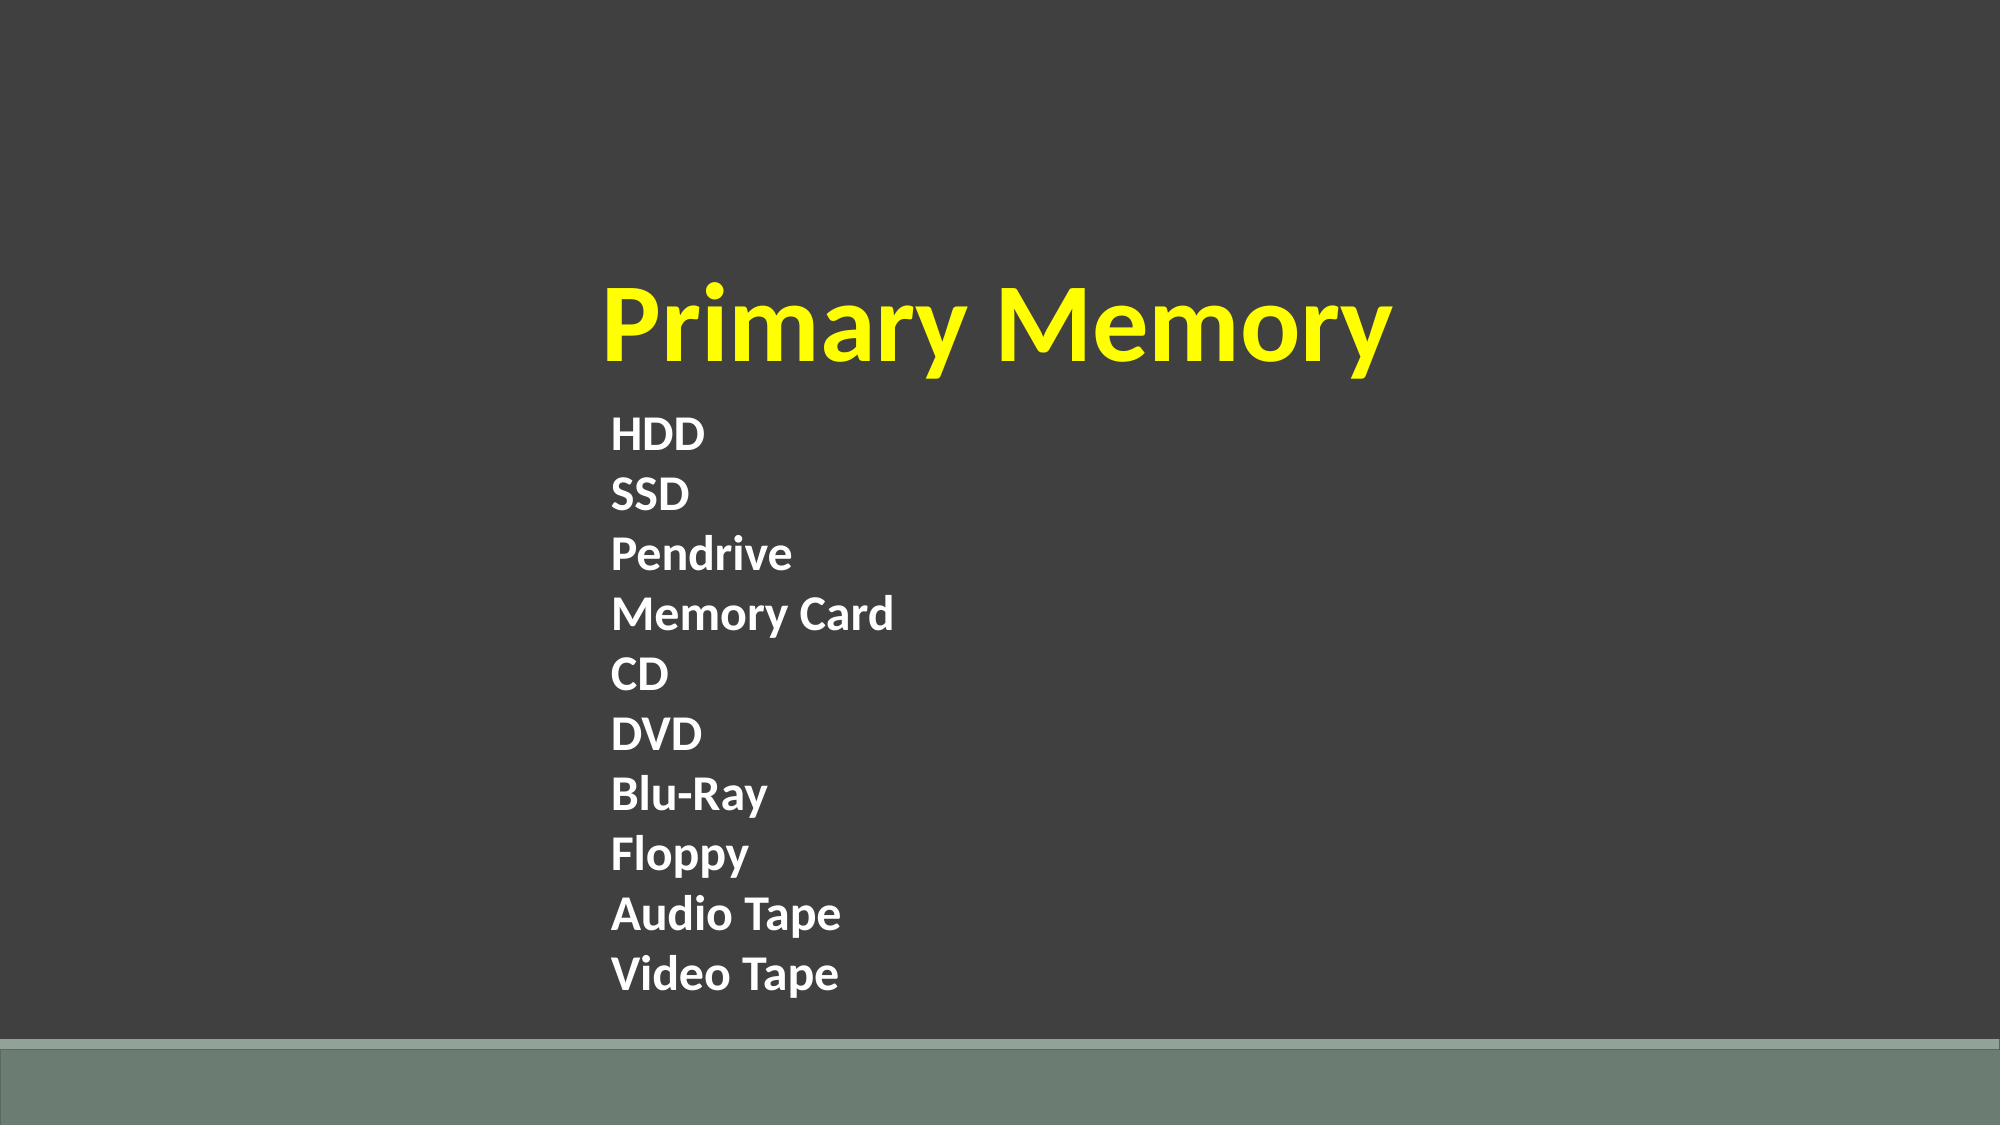

Primary Memory
HDD
SSD
Pendrive
Memory Card
CD
DVD
Blu-Ray
Floppy
Audio Tape
Video Tape